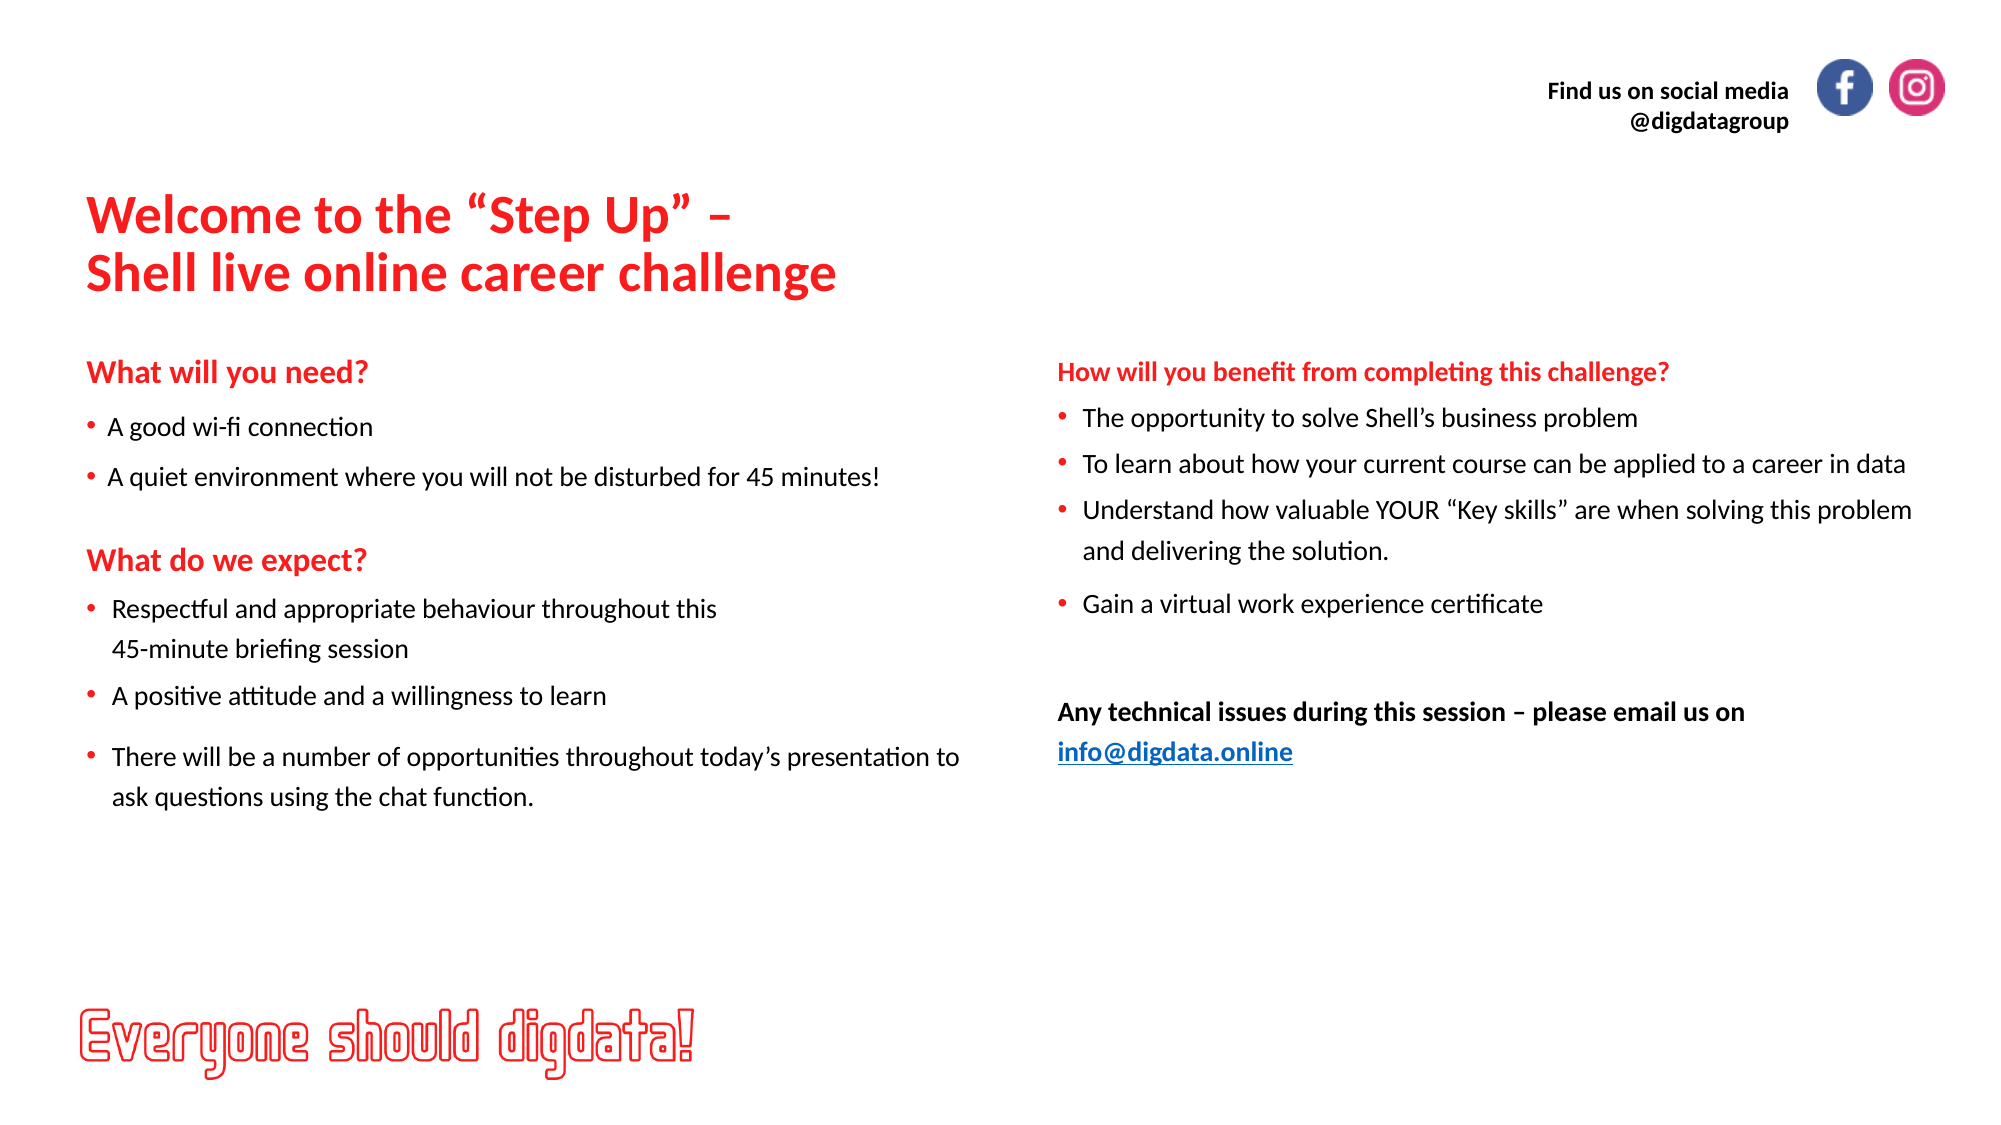

# Welcome to the “Step Up” – Shell live online career challenge
How will you benefit from completing this challenge?
The opportunity to solve Shell’s business problem
To learn about how your current course can be applied to a career in data
Understand how valuable YOUR “Key skills” are when solving this problem and delivering the solution.
Gain a virtual work experience certificate

Any technical issues during this session – please email us on info@digdata.online

What will you need?
A good wi-fi connection
A quiet environment where you will not be disturbed for 45 minutes!
What do we expect?
Respectful and appropriate behaviour throughout this
45-minute briefing session
A positive attitude and a willingness to learn
There will be a number of opportunities throughout today’s presentation to ask questions using the chat function.